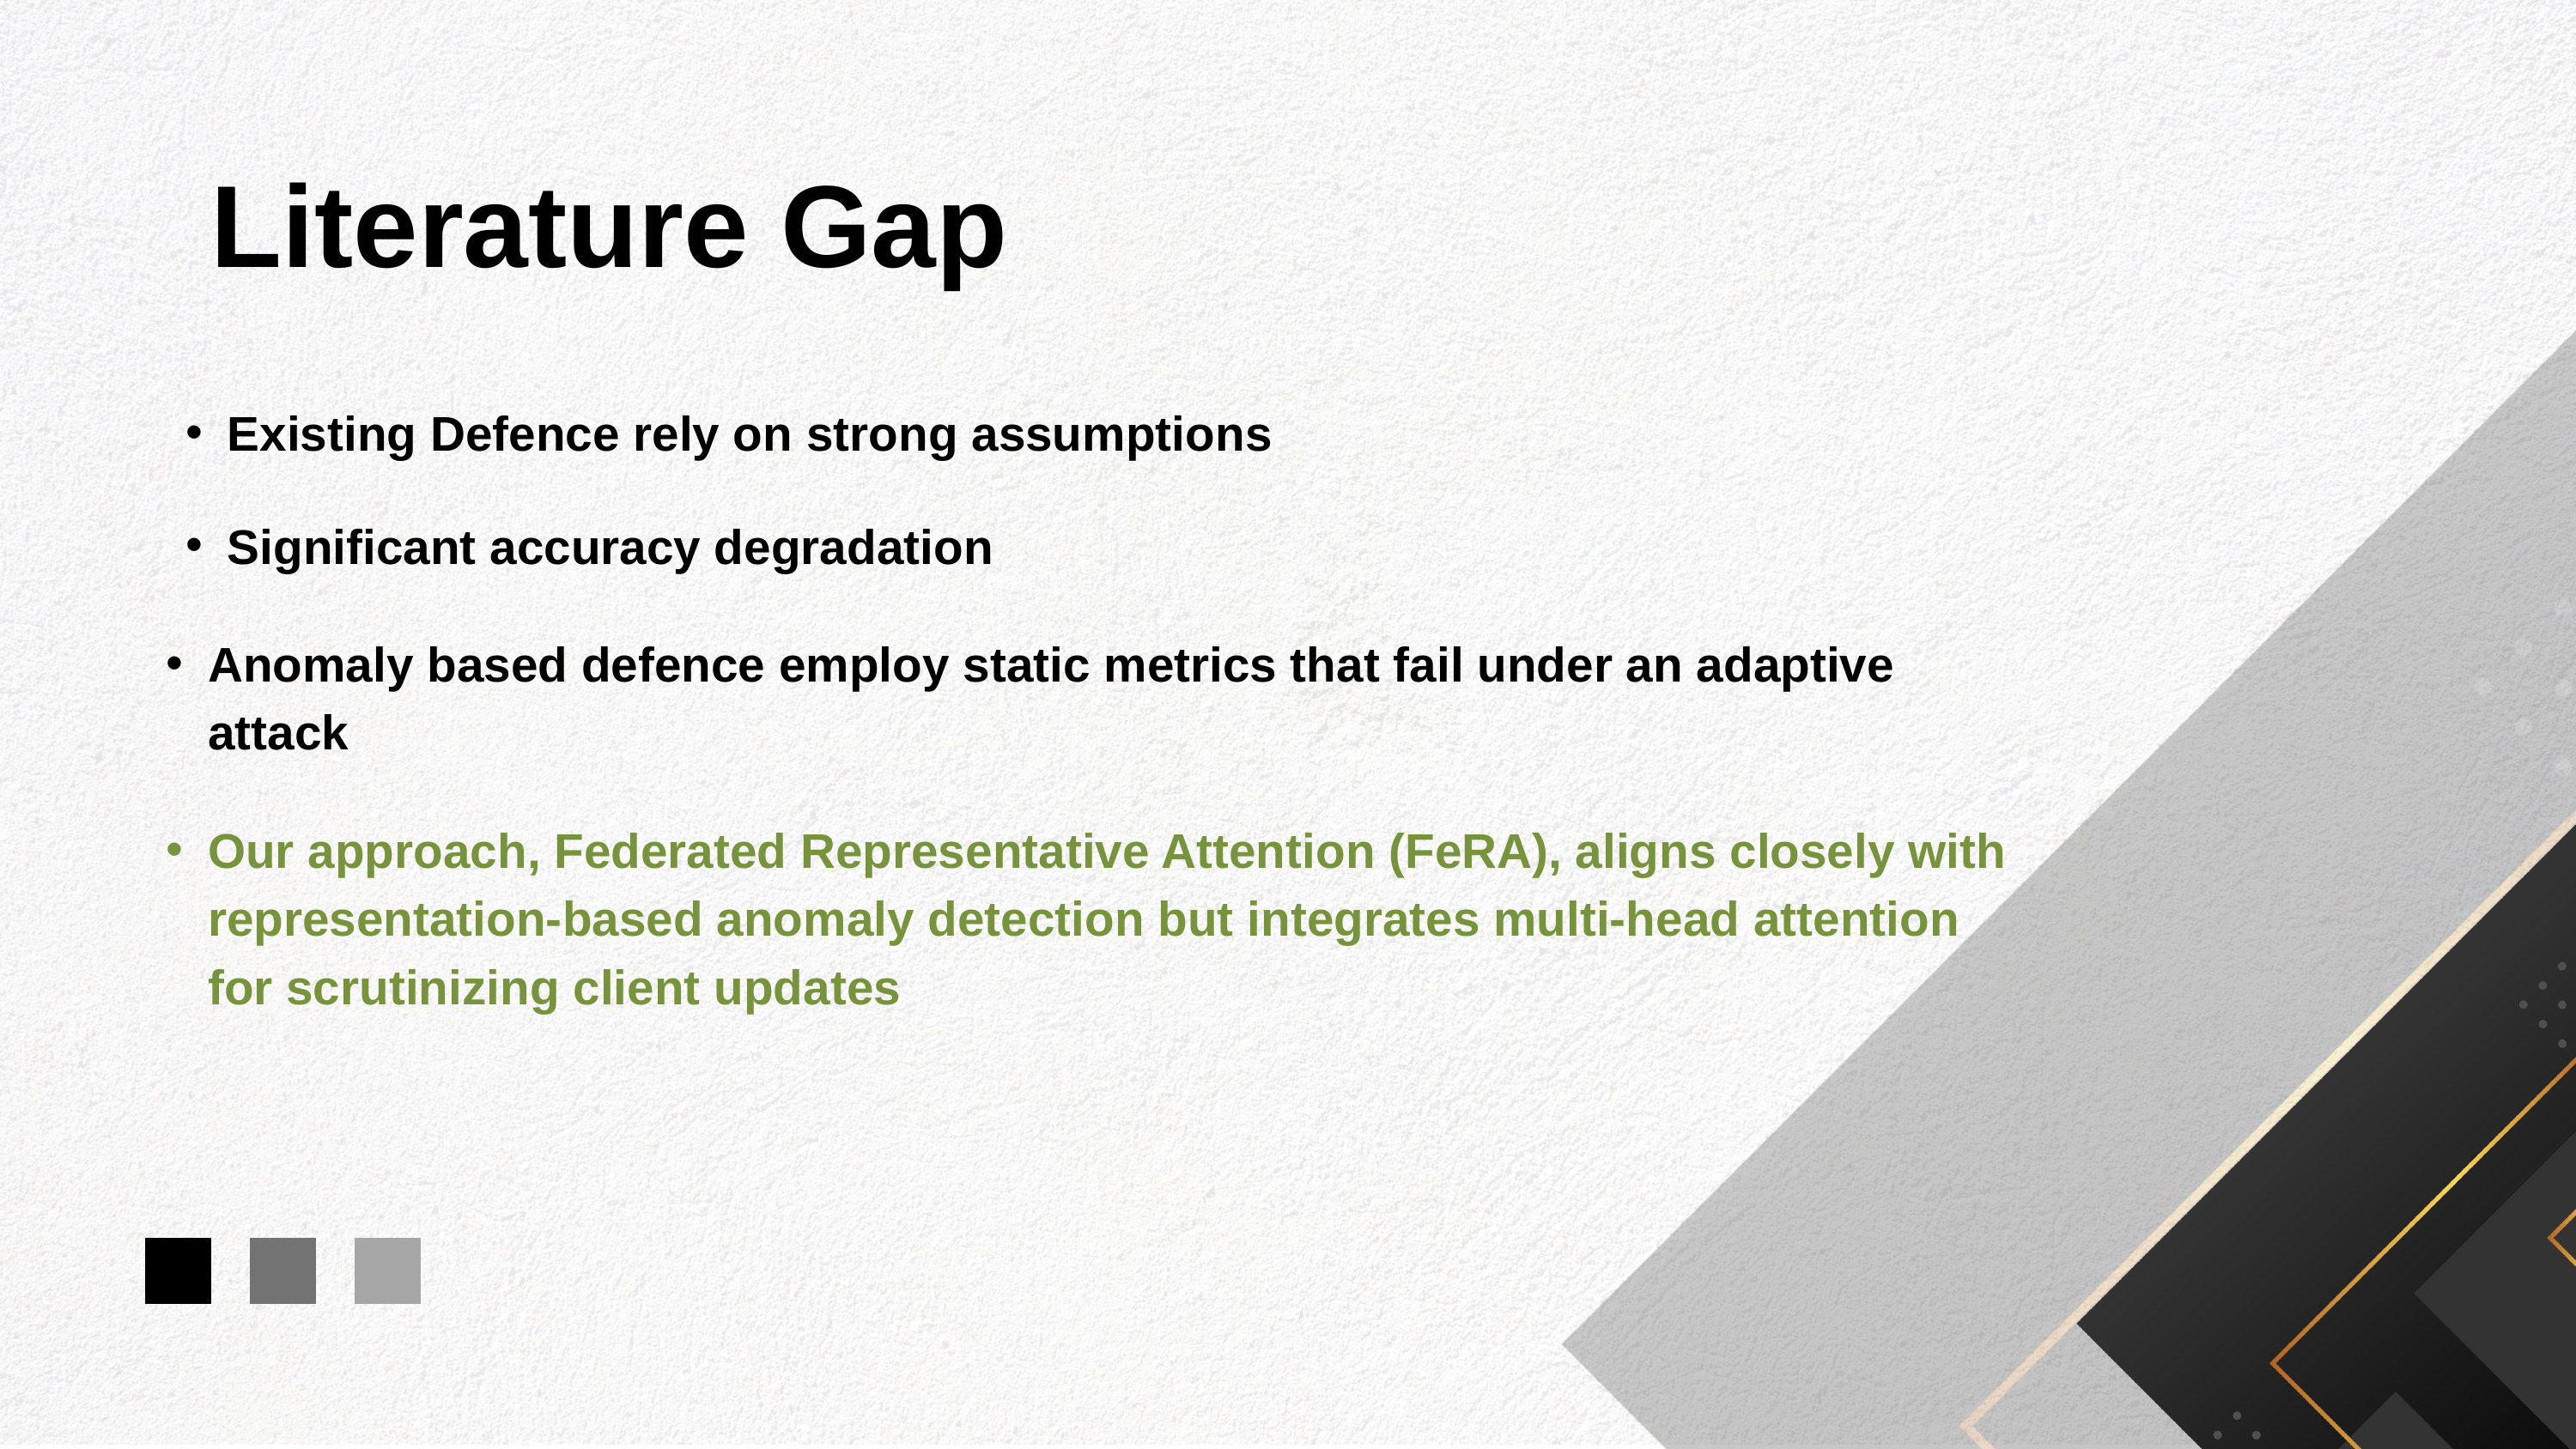

Literature Gap

Existing Defence rely on strong assumptions
Significant accuracy degradation
Anomaly based defence employ static metrics that fail under an adaptive attack

Our approach, Federated Representative Attention (FeRA), aligns closely with representation-based anomaly detection but integrates multi-head attention for scrutinizing client updates